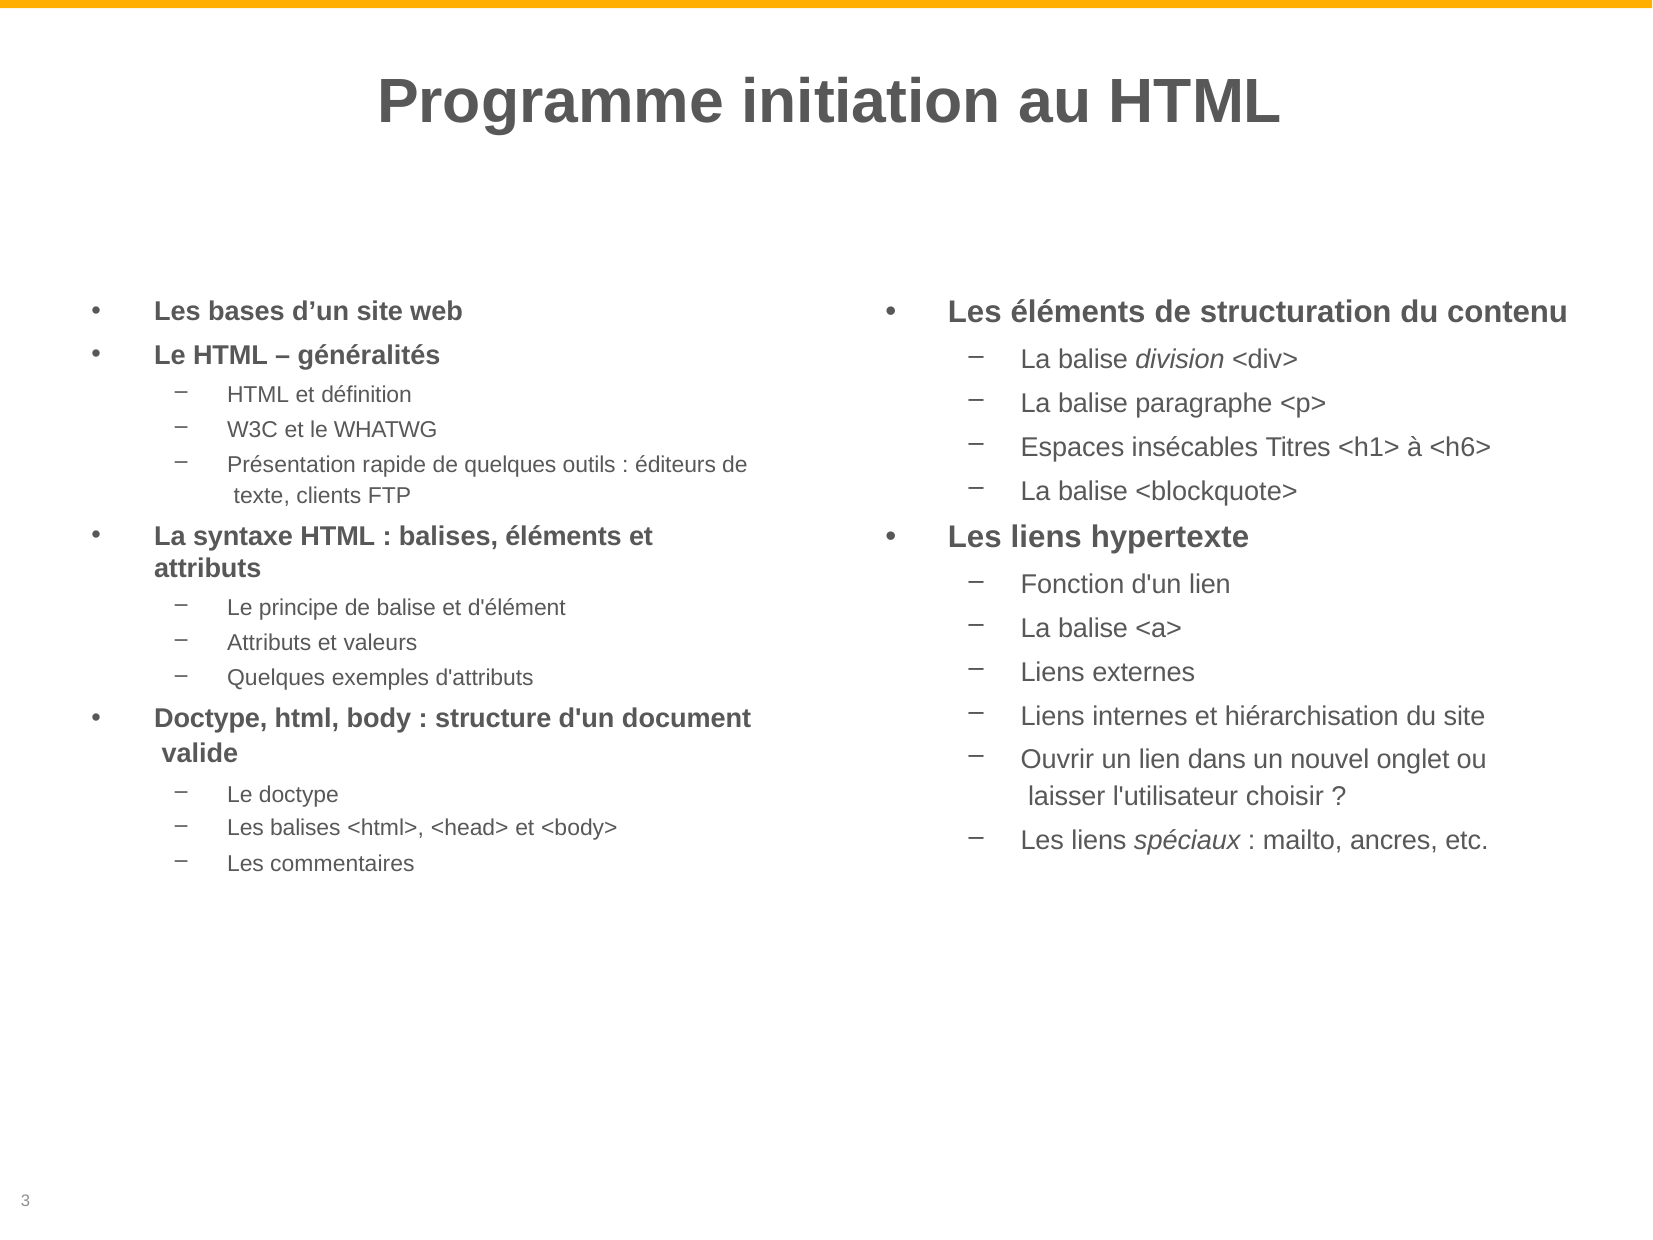

# Programme initiation au HTML
Les éléments de structuration du contenu
La balise division <div>
La balise paragraphe <p>
Espaces insécables Titres <h1> à <h6>
La balise <blockquote>
Les liens hypertexte
Fonction d'un lien
La balise <a>
Liens externes
Liens internes et hiérarchisation du site
Ouvrir un lien dans un nouvel onglet ou  laisser l'utilisateur choisir ?
Les liens spéciaux : mailto, ancres, etc.
Les bases d’un site web
Le HTML – généralités
HTML et définition
W3C et le WHATWG
Présentation rapide de quelques outils : éditeurs de  texte, clients FTP
La syntaxe HTML : balises, éléments et attributs
Le principe de balise et d'élément
Attributs et valeurs
Quelques exemples d'attributs
Doctype, html, body : structure d'un document  valide
Le doctype
Les balises <html>, <head> et <body>
Les commentaires
3